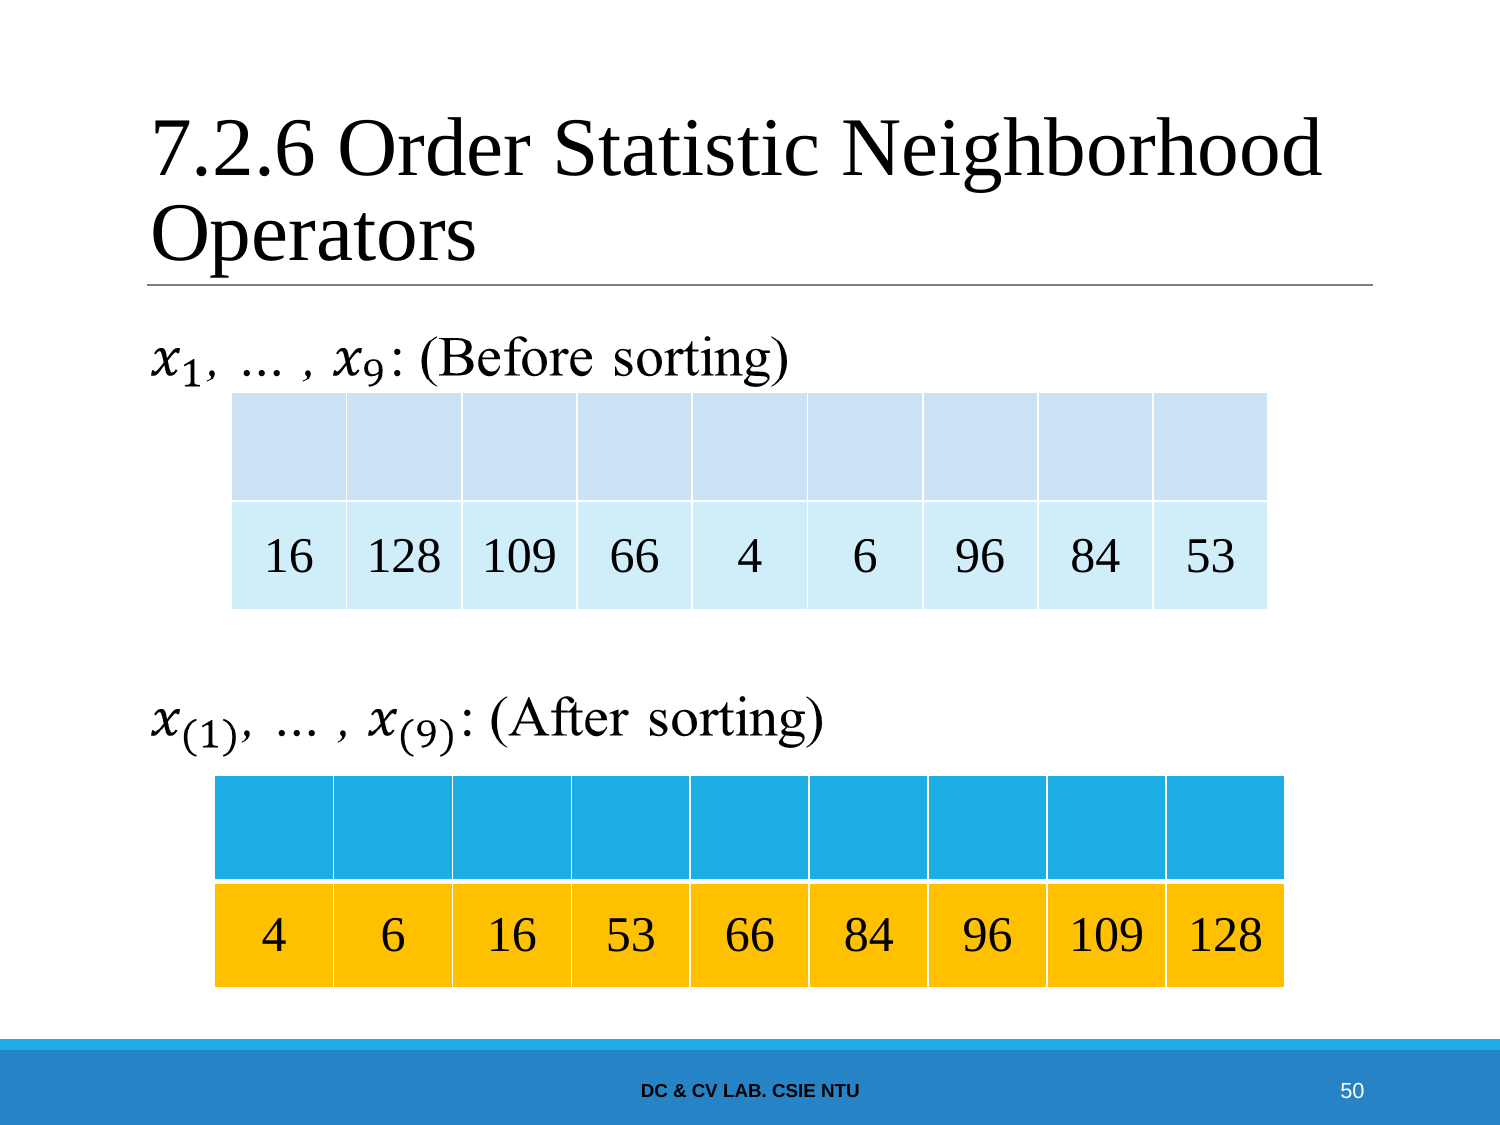

# 7.2.6 Order Statistic Neighborhood Operators

|  |  |  |  |  |  |  |  |  |
| --- | --- | --- | --- | --- | --- | --- | --- | --- |
| 16 | 128 | 109 | 66 | 4 | 6 | 96 | 84 | 53 |
|  |  |  |  |  |  |  |  |  |
| --- | --- | --- | --- | --- | --- | --- | --- | --- |
| 4 | 6 | 16 | 53 | 66 | 84 | 96 | 109 | 128 |
DC & CV LAB. CSIE NTU
50